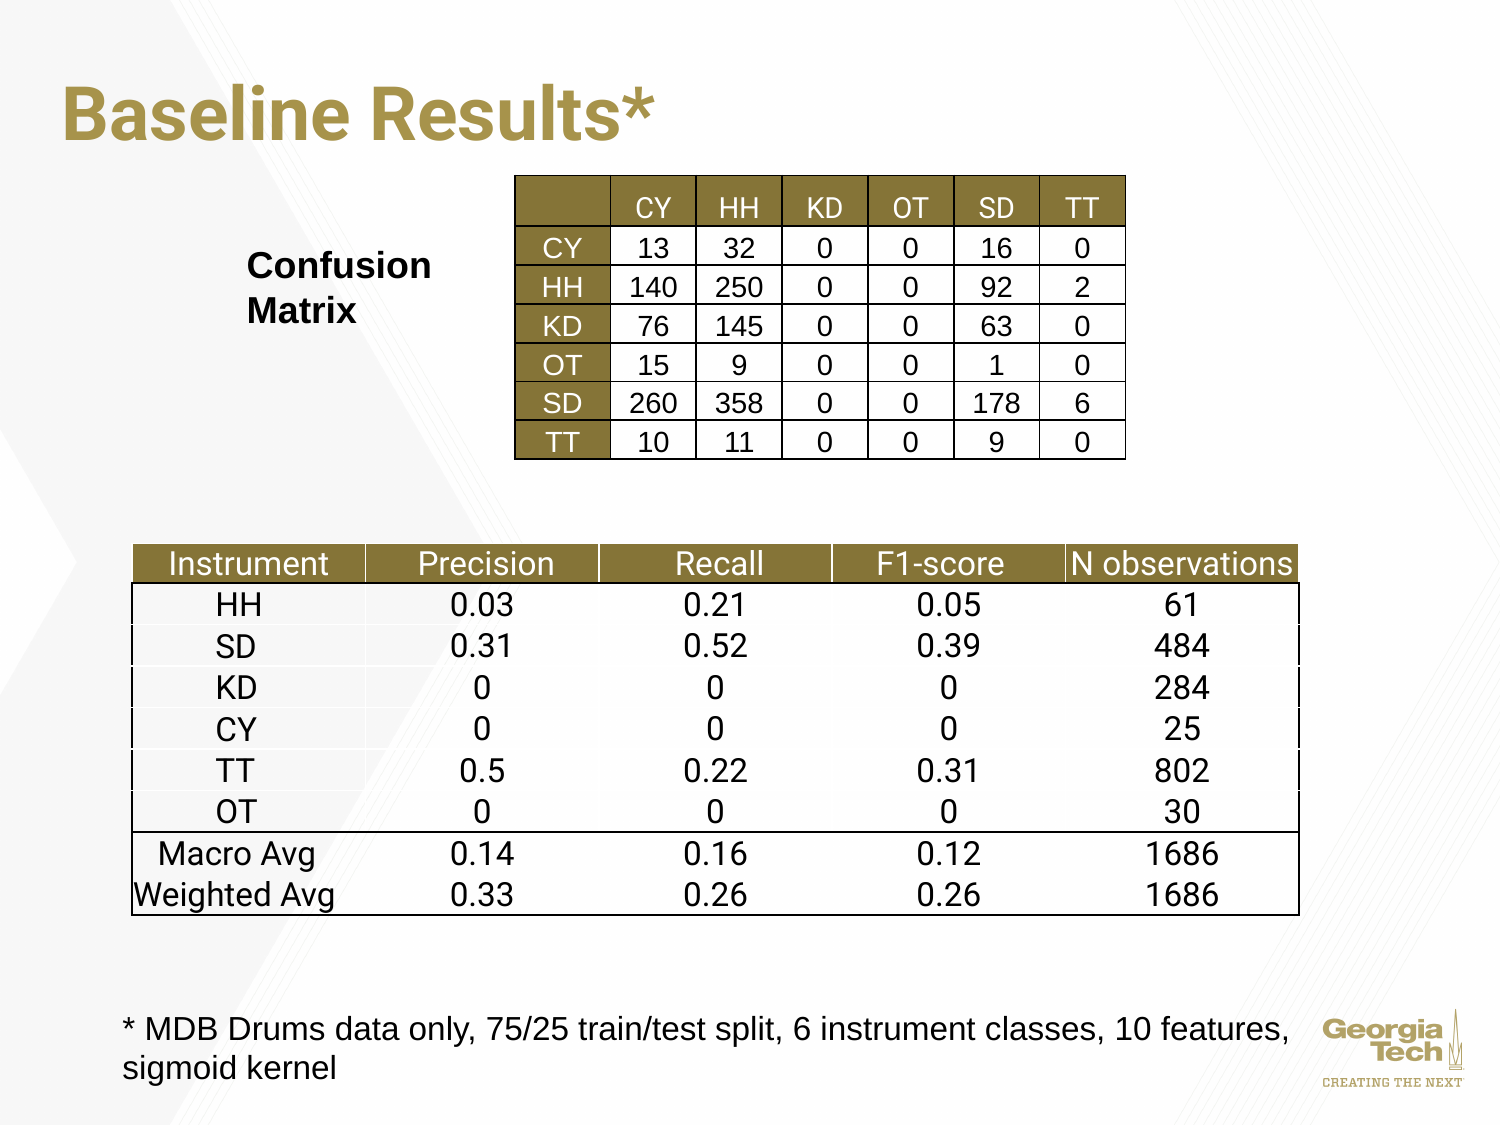

# Baseline Results*
|  | CY | HH | KD | OT | SD | TT |
| --- | --- | --- | --- | --- | --- | --- |
| CY | 13 | 32 | 0 | 0 | 16 | 0 |
| HH | 140 | 250 | 0 | 0 | 92 | 2 |
| KD | 76 | 145 | 0 | 0 | 63 | 0 |
| OT | 15 | 9 | 0 | 0 | 1 | 0 |
| SD | 260 | 358 | 0 | 0 | 178 | 6 |
| TT | 10 | 11 | 0 | 0 | 9 | 0 |
Confusion
Matrix
| Instrument | Precision | Recall | F1-score | N observations |
| --- | --- | --- | --- | --- |
| HH | 0.03 | 0.21 | 0.05 | 61 |
| SD | 0.31 | 0.52 | 0.39 | 484 |
| KD | 0 | 0 | 0 | 284 |
| CY | 0 | 0 | 0 | 25 |
| TT | 0.5 | 0.22 | 0.31 | 802 |
| OT | 0 | 0 | 0 | 30 |
| Macro Avg | 0.14 | 0.16 | 0.12 | 1686 |
| Weighted Avg | 0.33 | 0.26 | 0.26 | 1686 |
* MDB Drums data only, 75/25 train/test split, 6 instrument classes, 10 features, sigmoid kernel